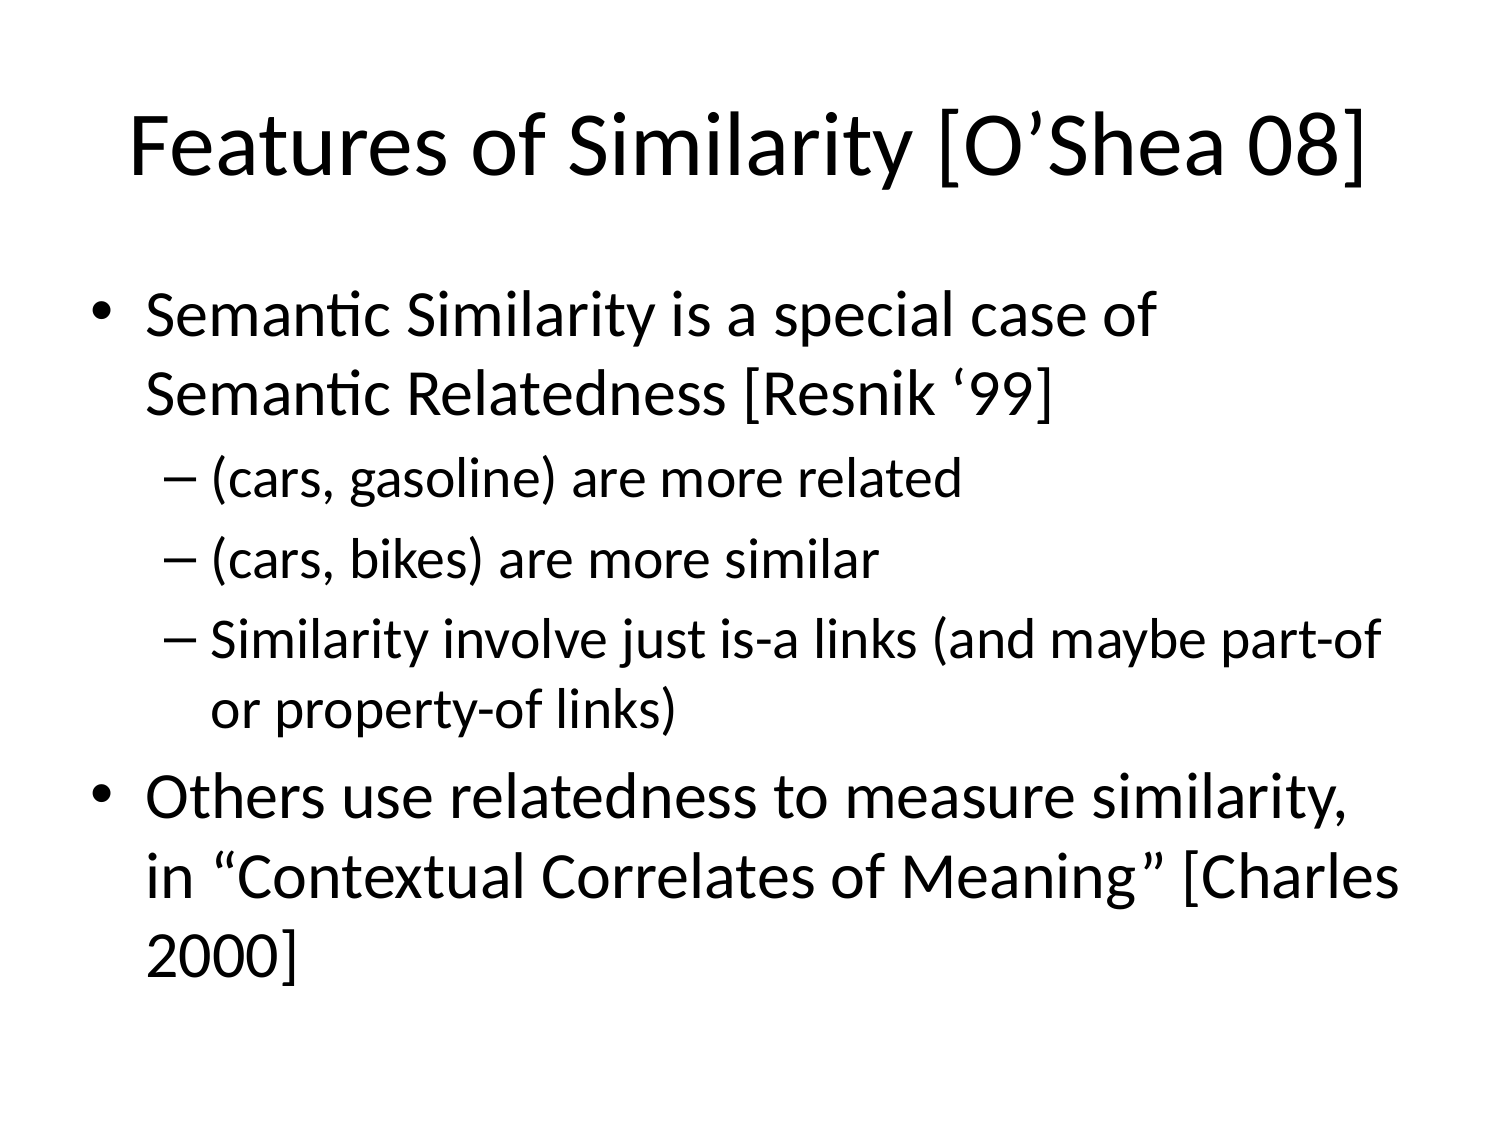

# Features of Similarity [O’Shea 08]
Semantic Similarity is a special case of Semantic Relatedness [Resnik ‘99]
(cars, gasoline) are more related
(cars, bikes) are more similar
Similarity involve just is-a links (and maybe part-of or property-of links)
Others use relatedness to measure similarity, in “Contextual Correlates of Meaning” [Charles 2000]